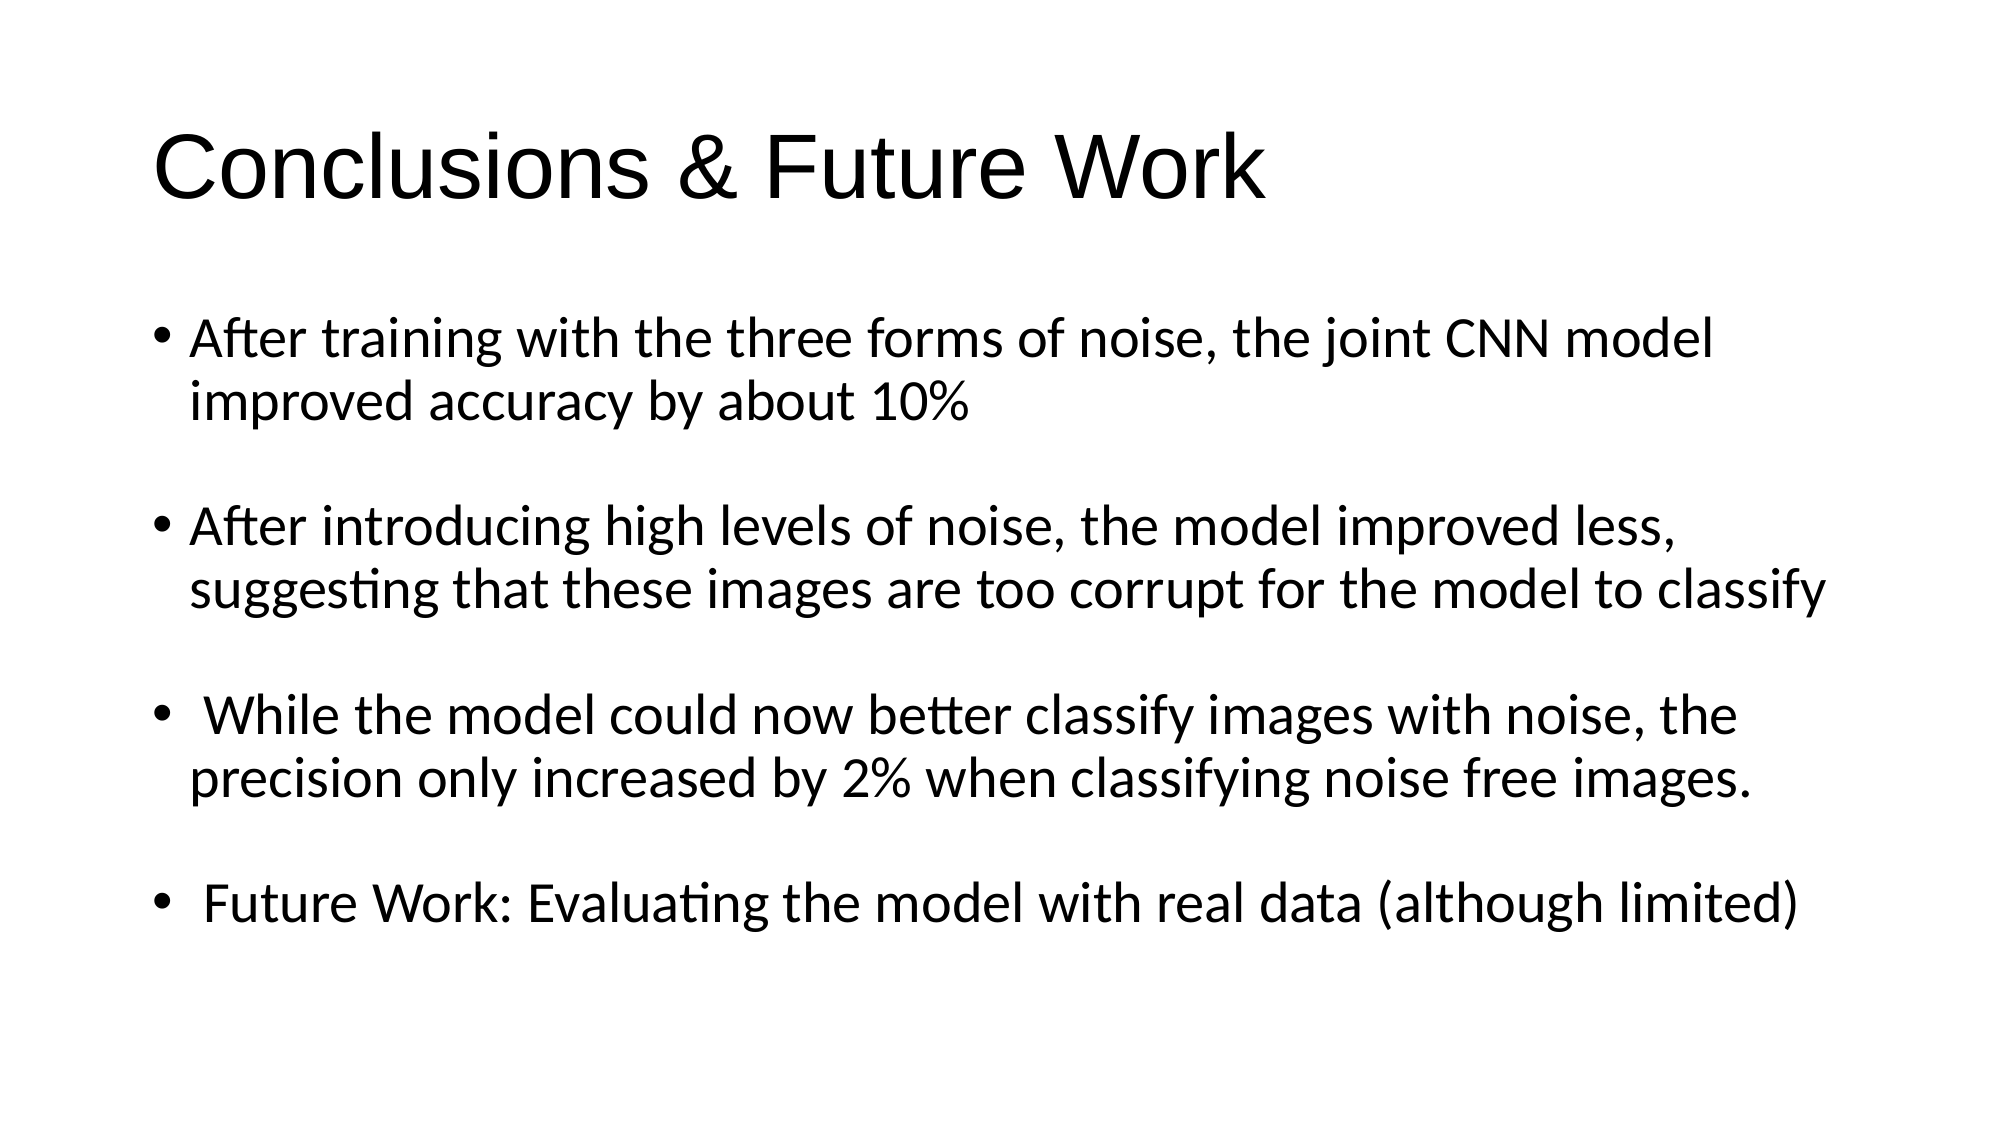

# Conclusions & Future Work
After training with the three forms of noise, the joint CNN model improved accuracy by about 10%

After introducing high levels of noise, the model improved less, suggesting that these images are too corrupt for the model to classify

 While the model could now better classify images with noise, the precision only increased by 2% when classifying noise free images.

 Future Work: Evaluating the model with real data (although limited)